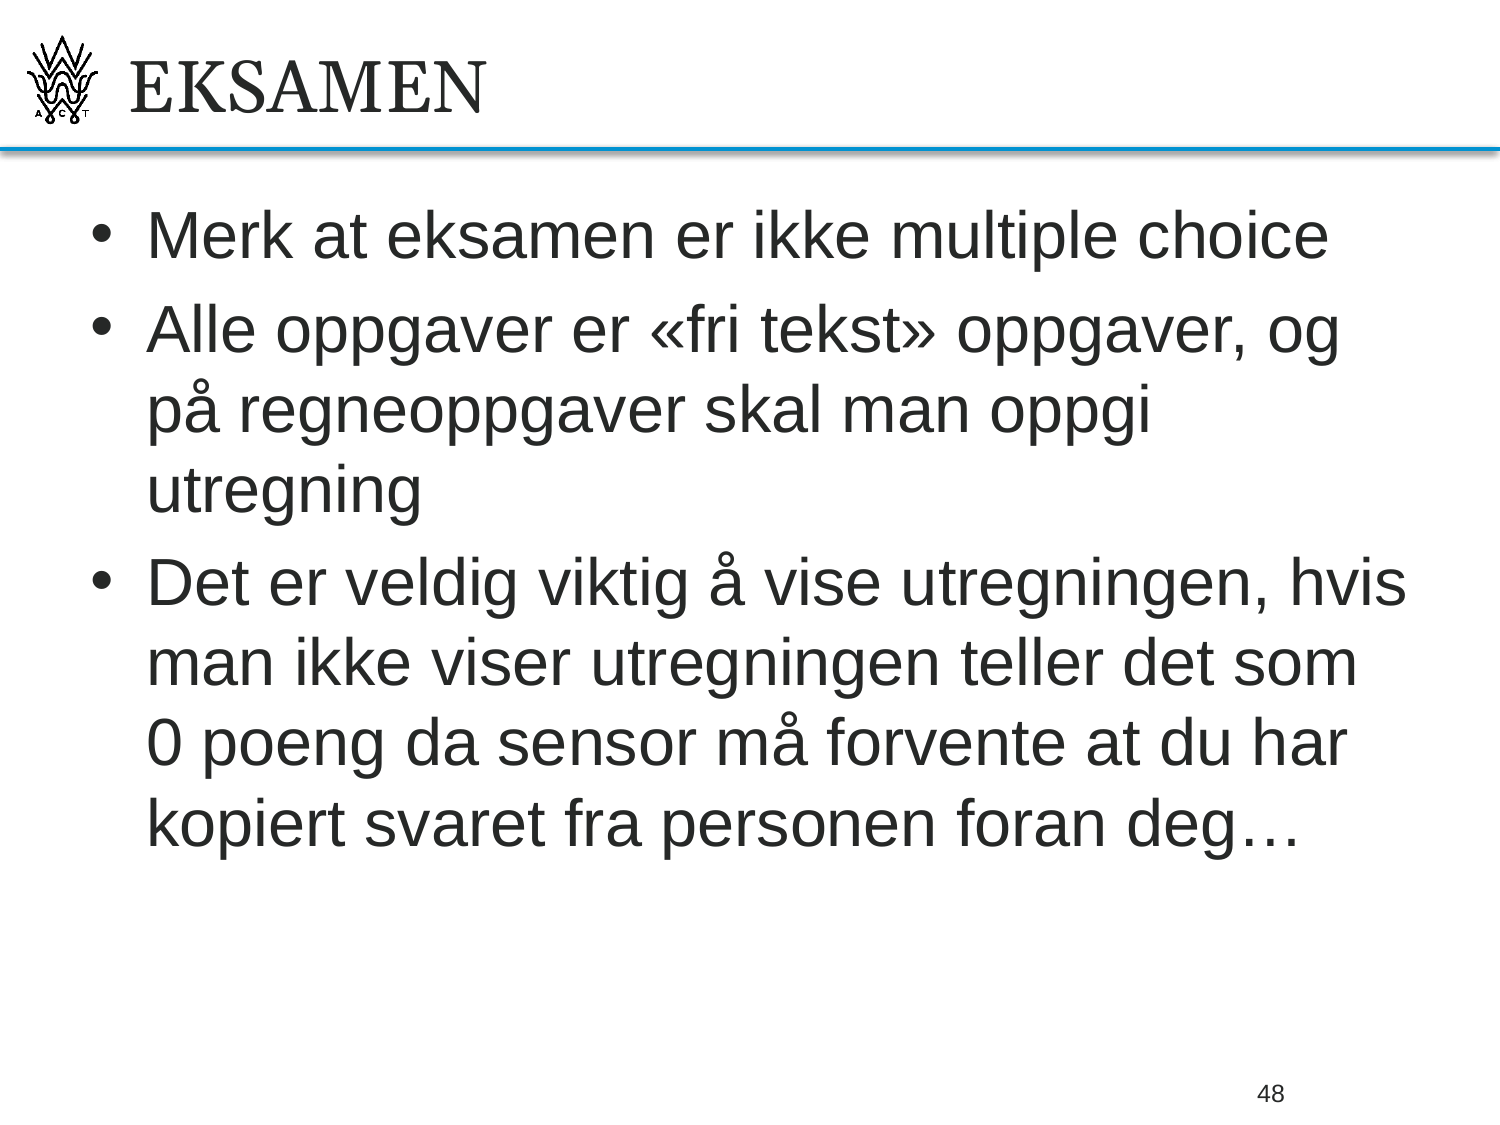

# EKSAMEN
Merk at eksamen er ikke multiple choice
Alle oppgaver er «fri tekst» oppgaver, og på regneoppgaver skal man oppgi utregning
Det er veldig viktig å vise utregningen, hvis man ikke viser utregningen teller det som 0 poeng da sensor må forvente at du har kopiert svaret fra personen foran deg…
26.09.2013
Bjørn O. Listog -- blistog@nith.no
48